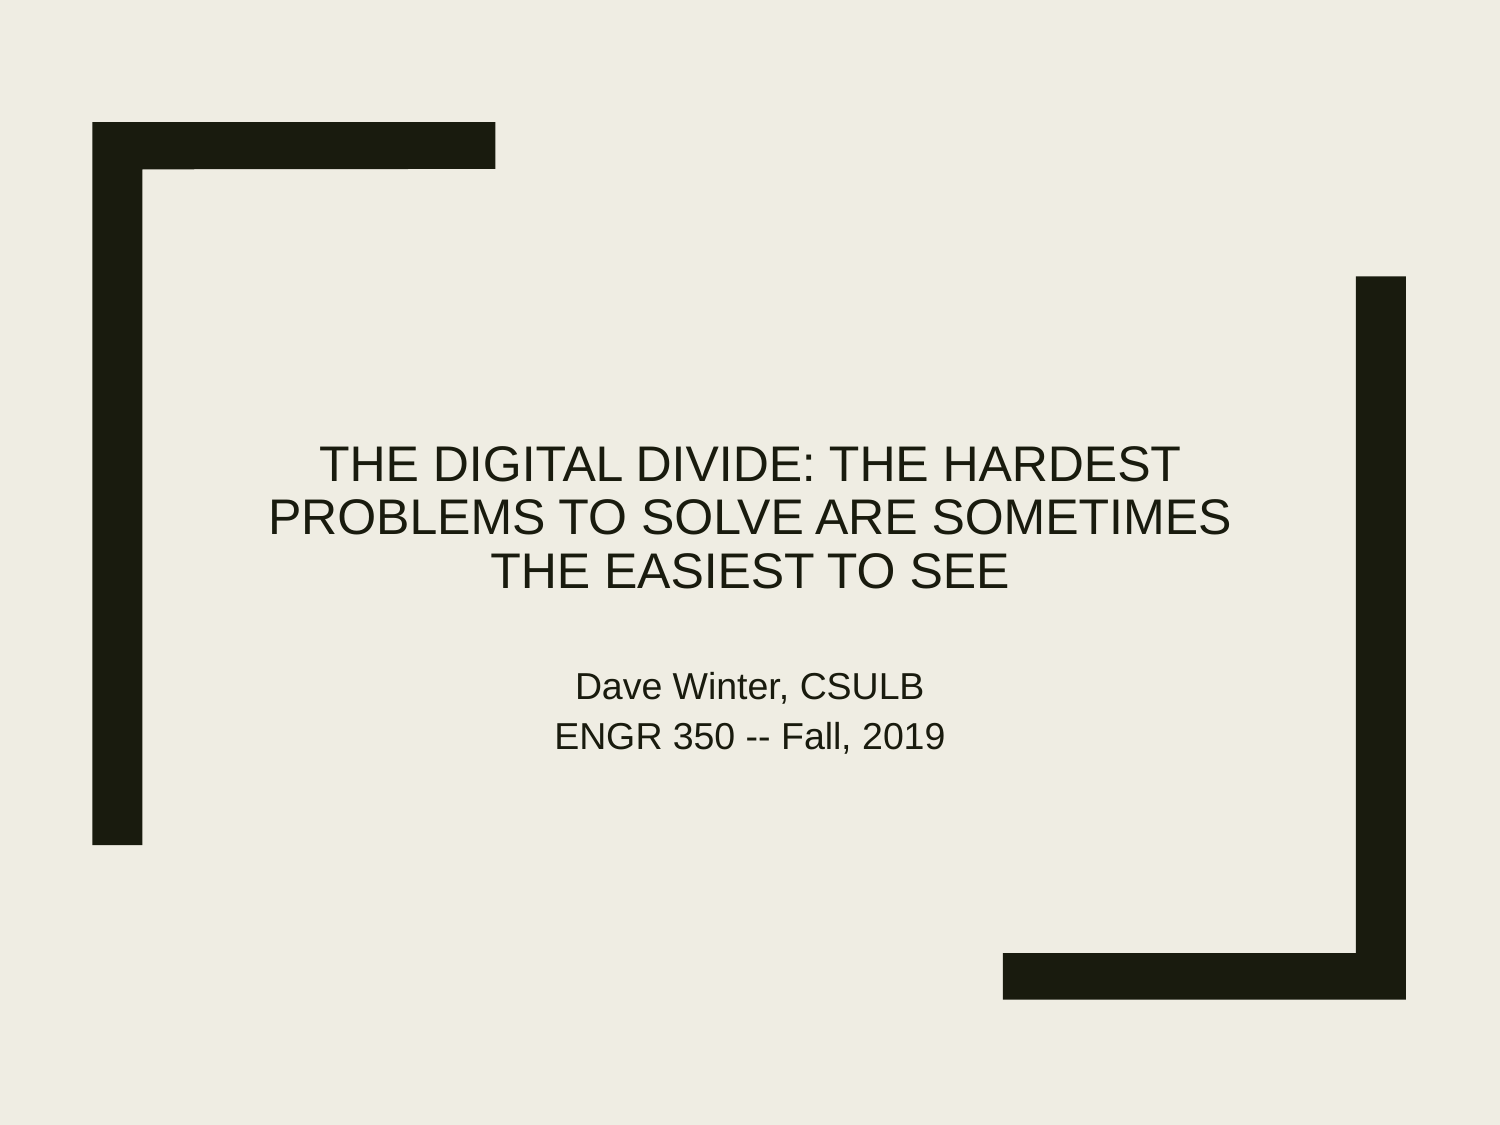

# The Digital Divide: The Hardest Problems to Solve are Sometimes The Easiest to See
Dave Winter, CSULB
ENGR 350 -- Fall, 2019